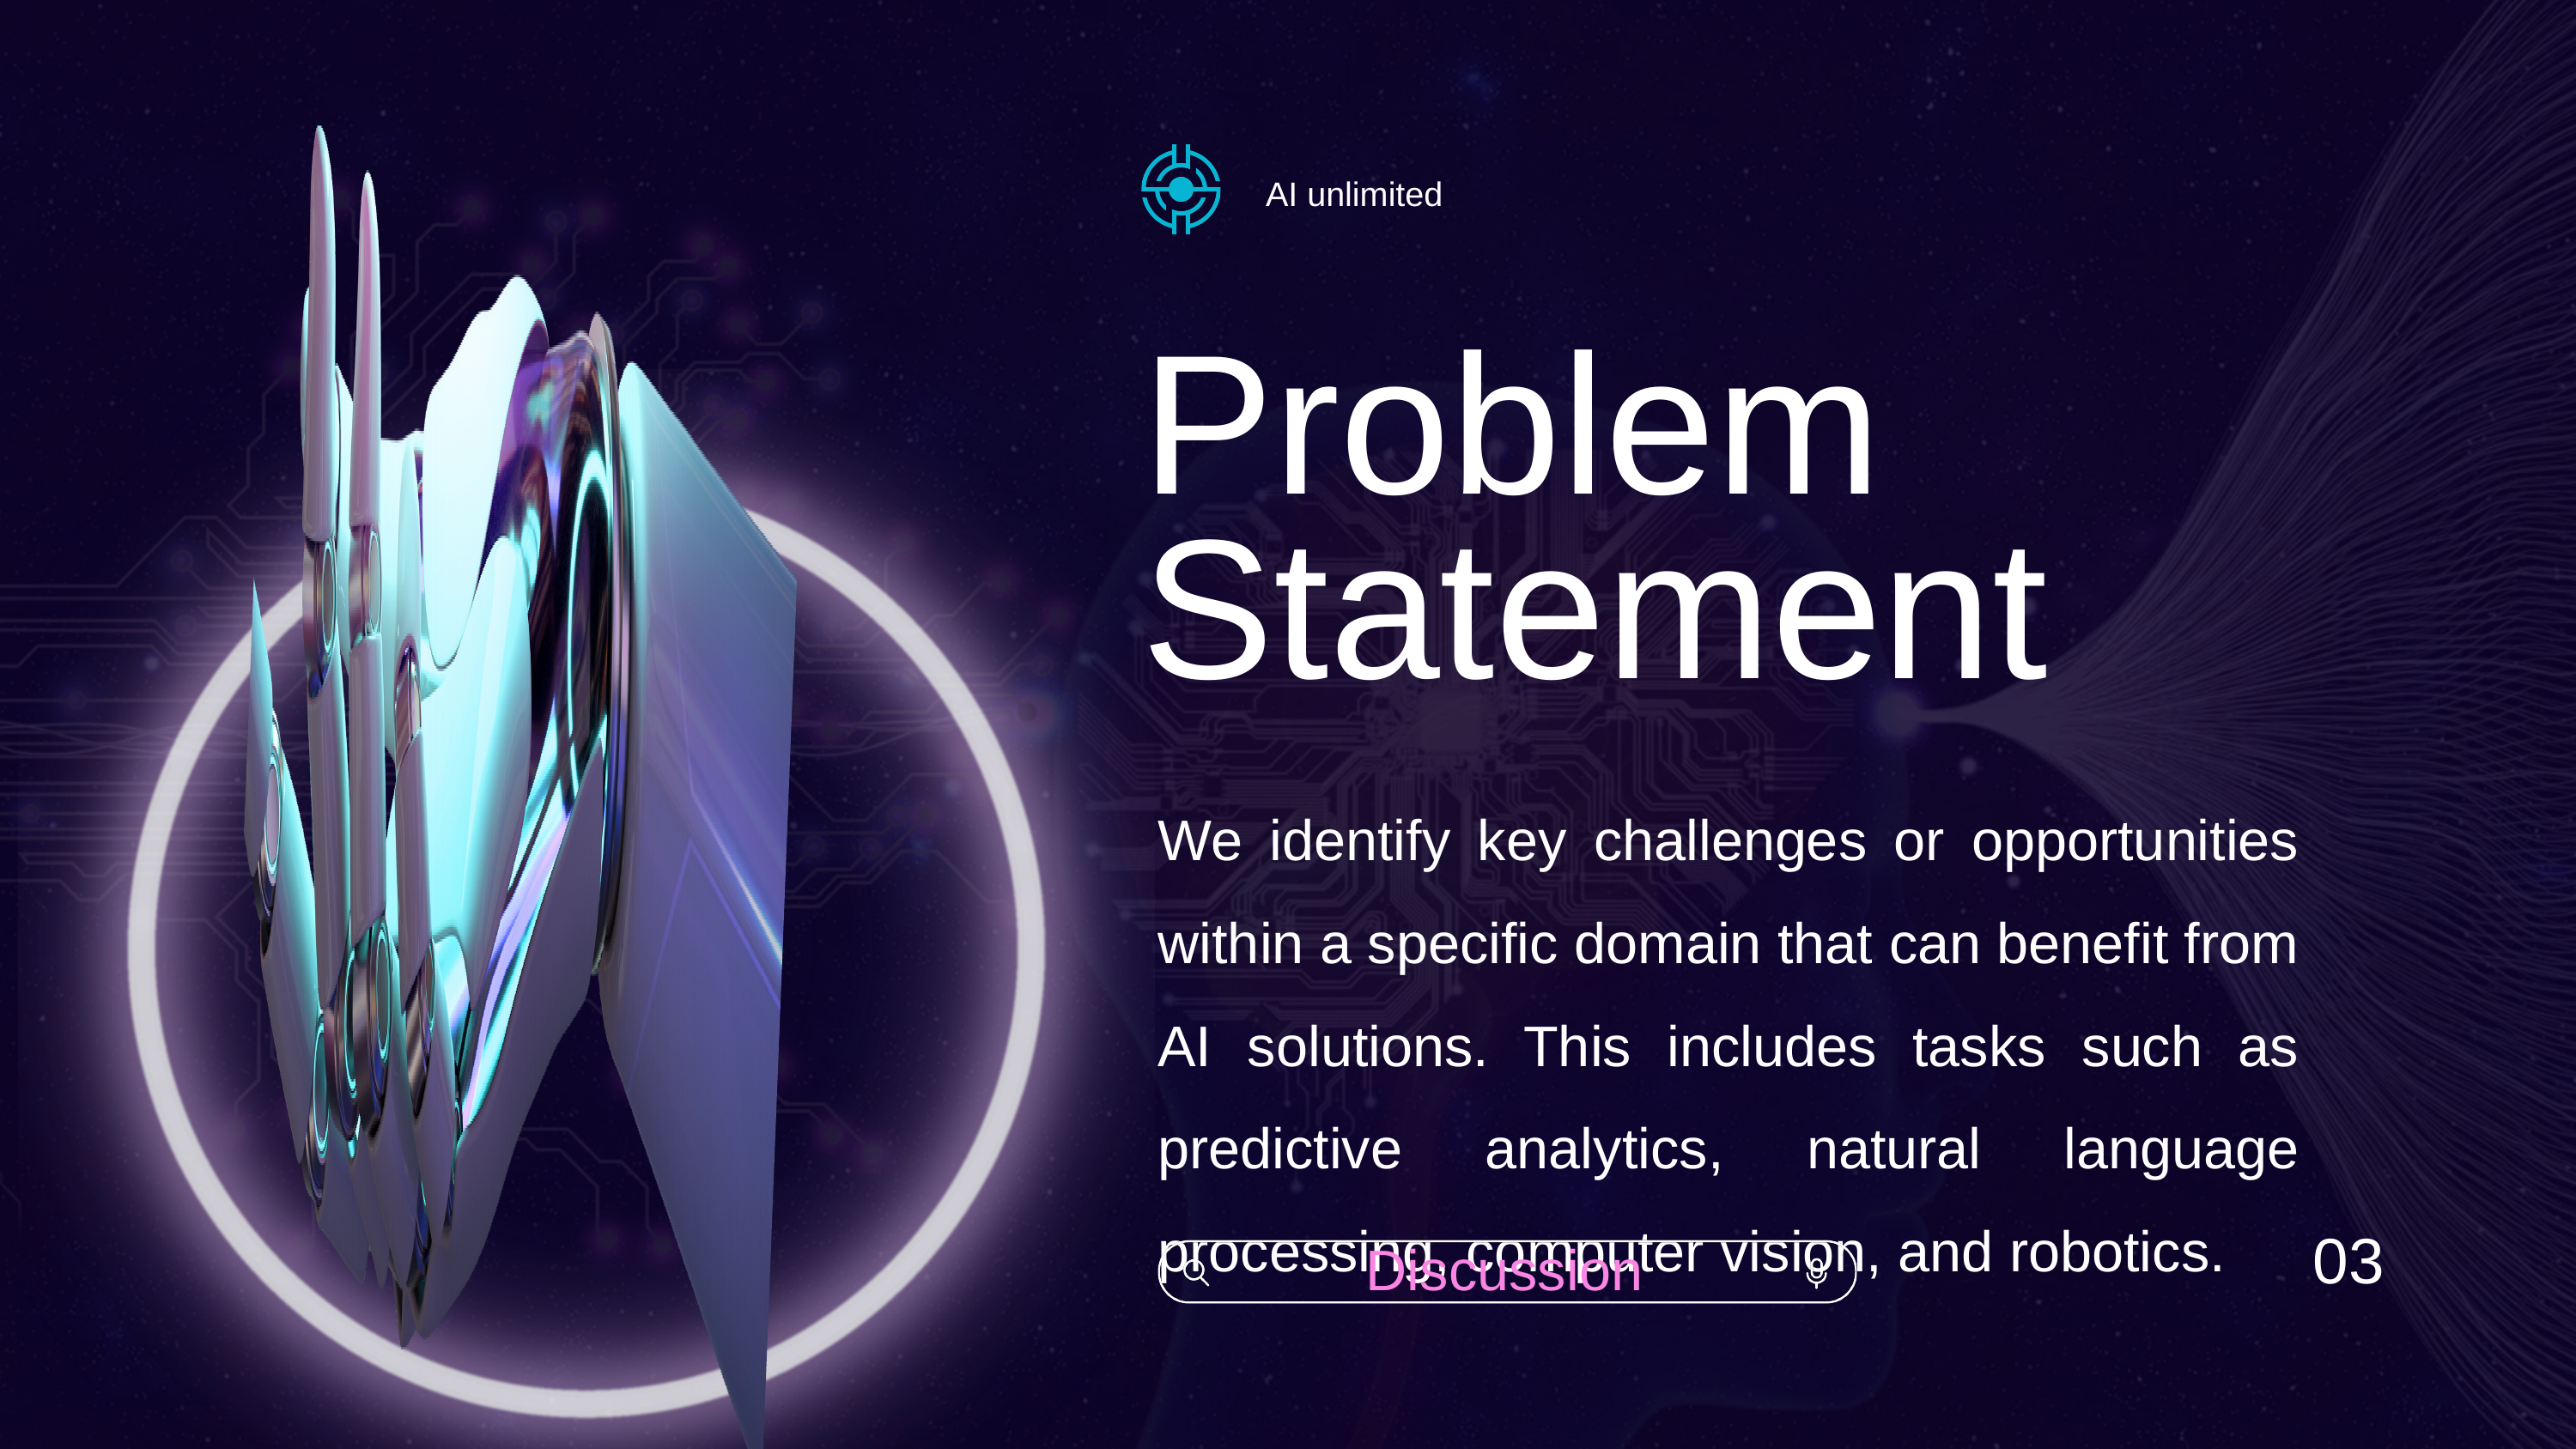

AI unlimited
Problem Statement

We identify key challenges or opportunities within a specific domain that can benefit from AI solutions. This includes tasks such as predictive analytics, natural language processing, computer vision, and robotics.
03

Discussion